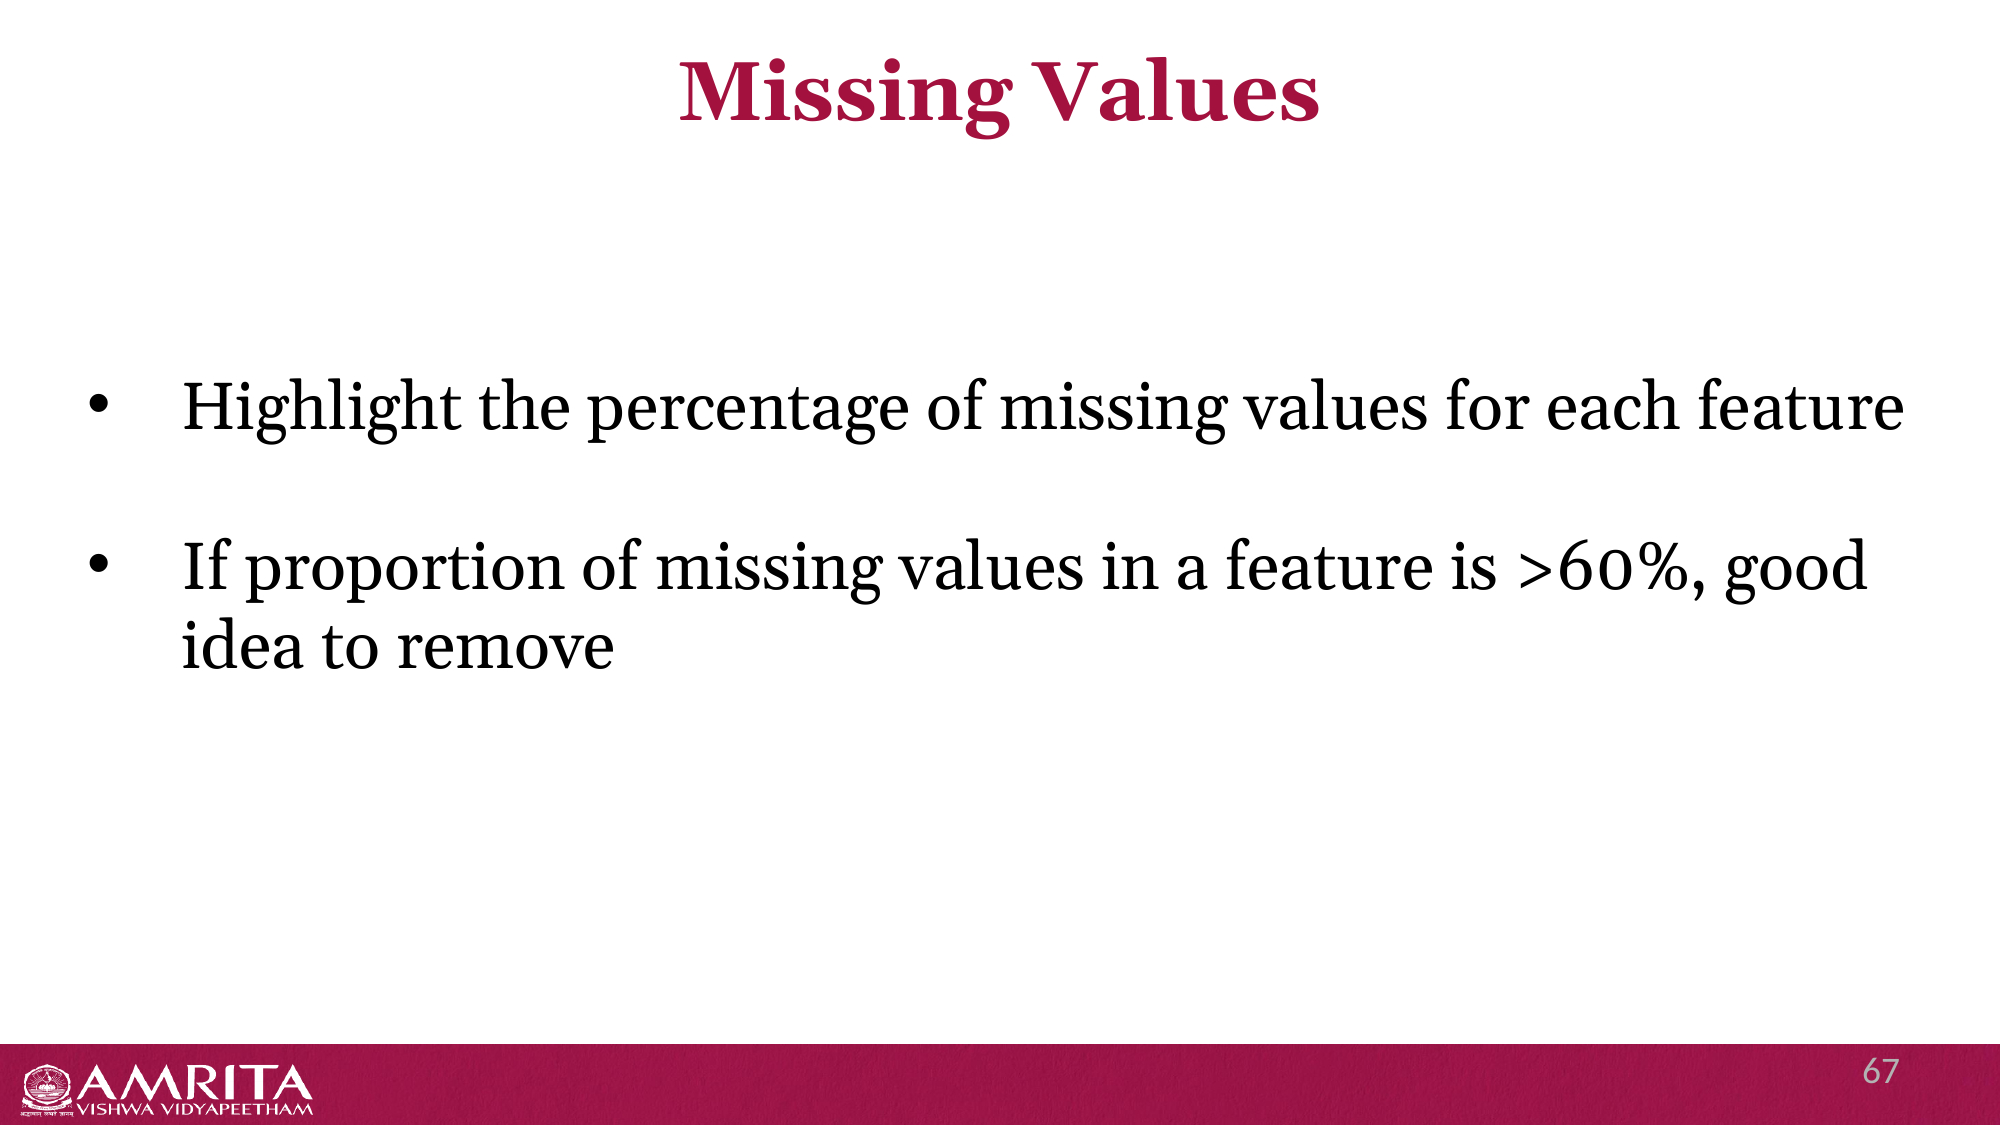

# Missing Values
Highlight the percentage of missing values for each feature

If proportion of missing values in a feature is >60%, good idea to remove
67